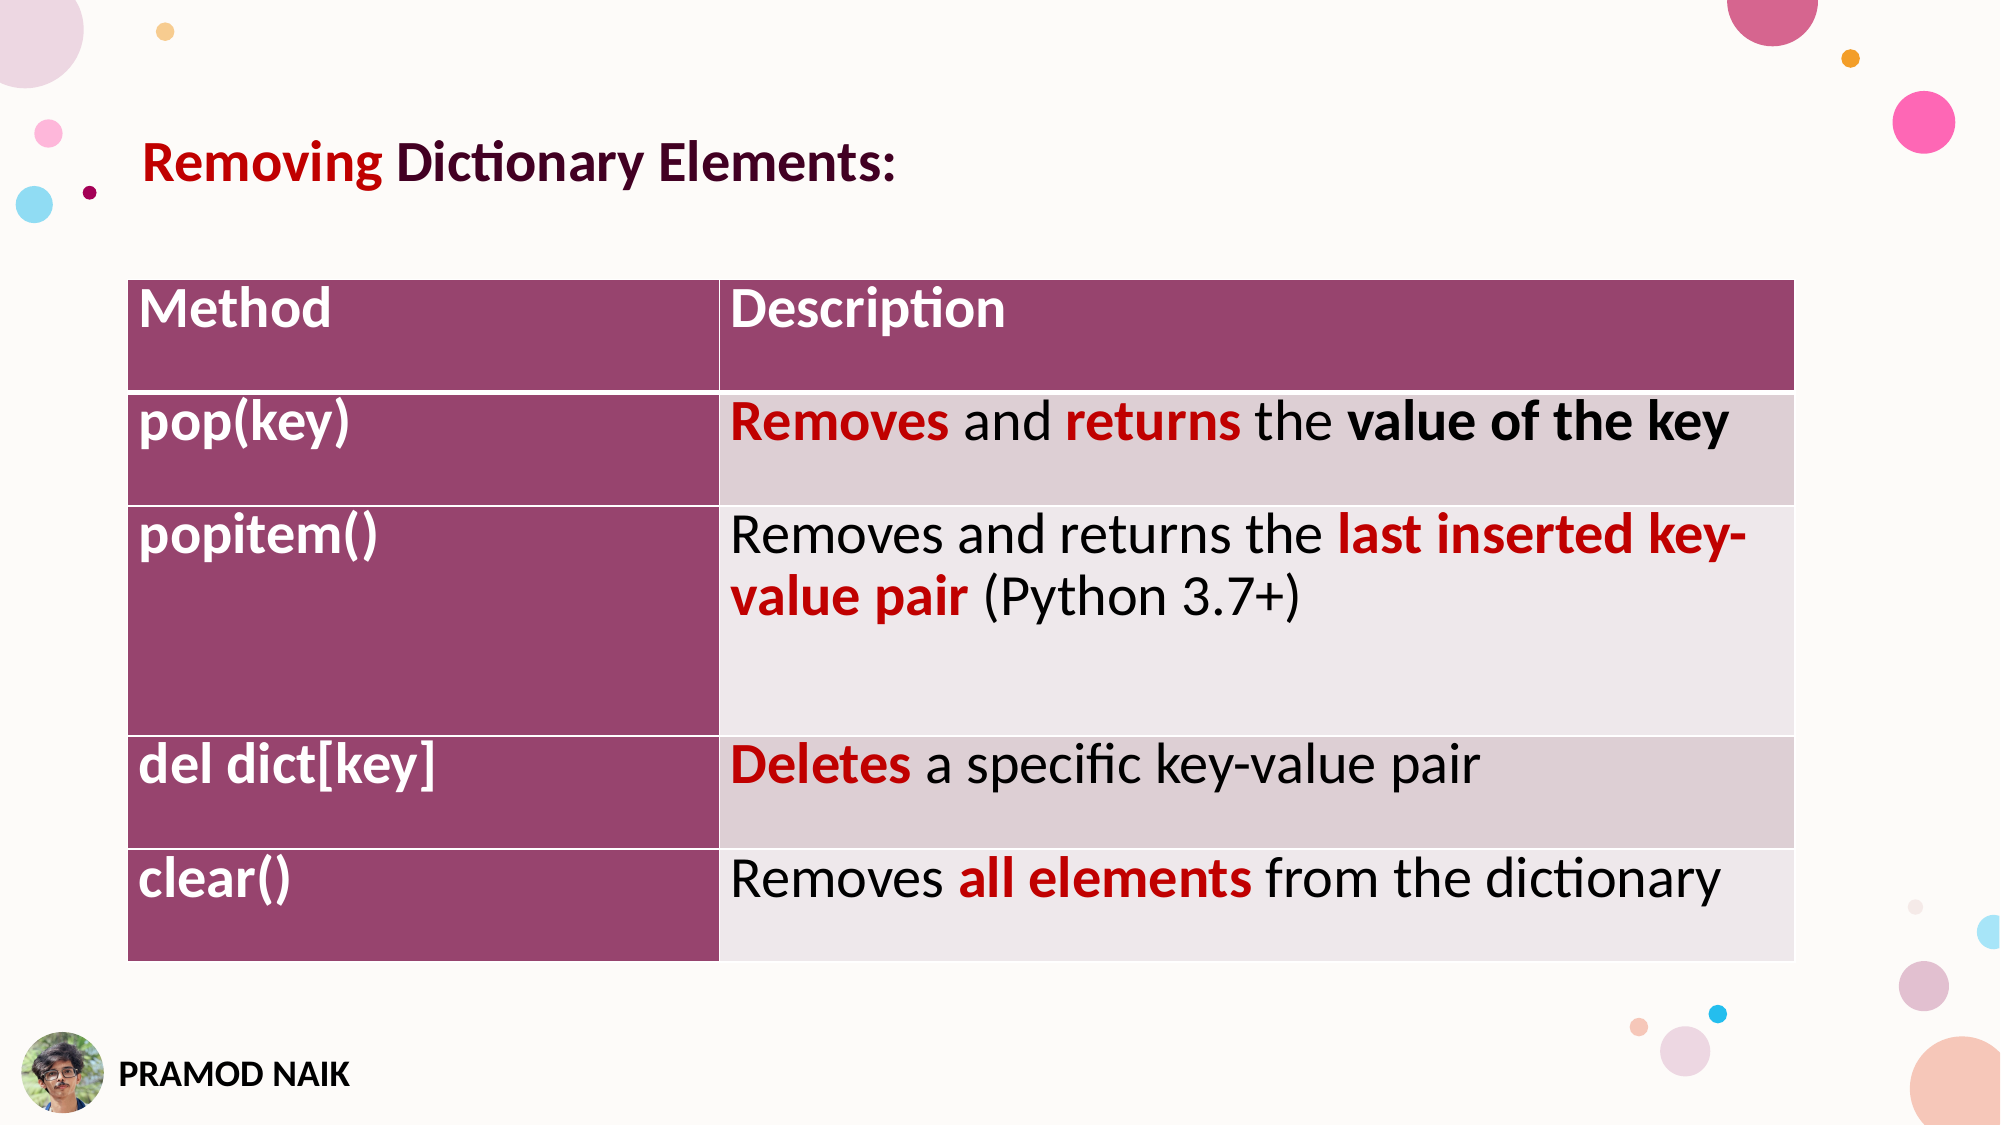

Removing Dictionary Elements:

| Method | Description |
| --- | --- |
| pop(key) | Removes and returns the value of the key |
| popitem() | Removes and returns the last inserted key-value pair (Python 3.7+) |
| del dict[key] | Deletes a specific key-value pair |
| clear() | Removes all elements from the dictionary |